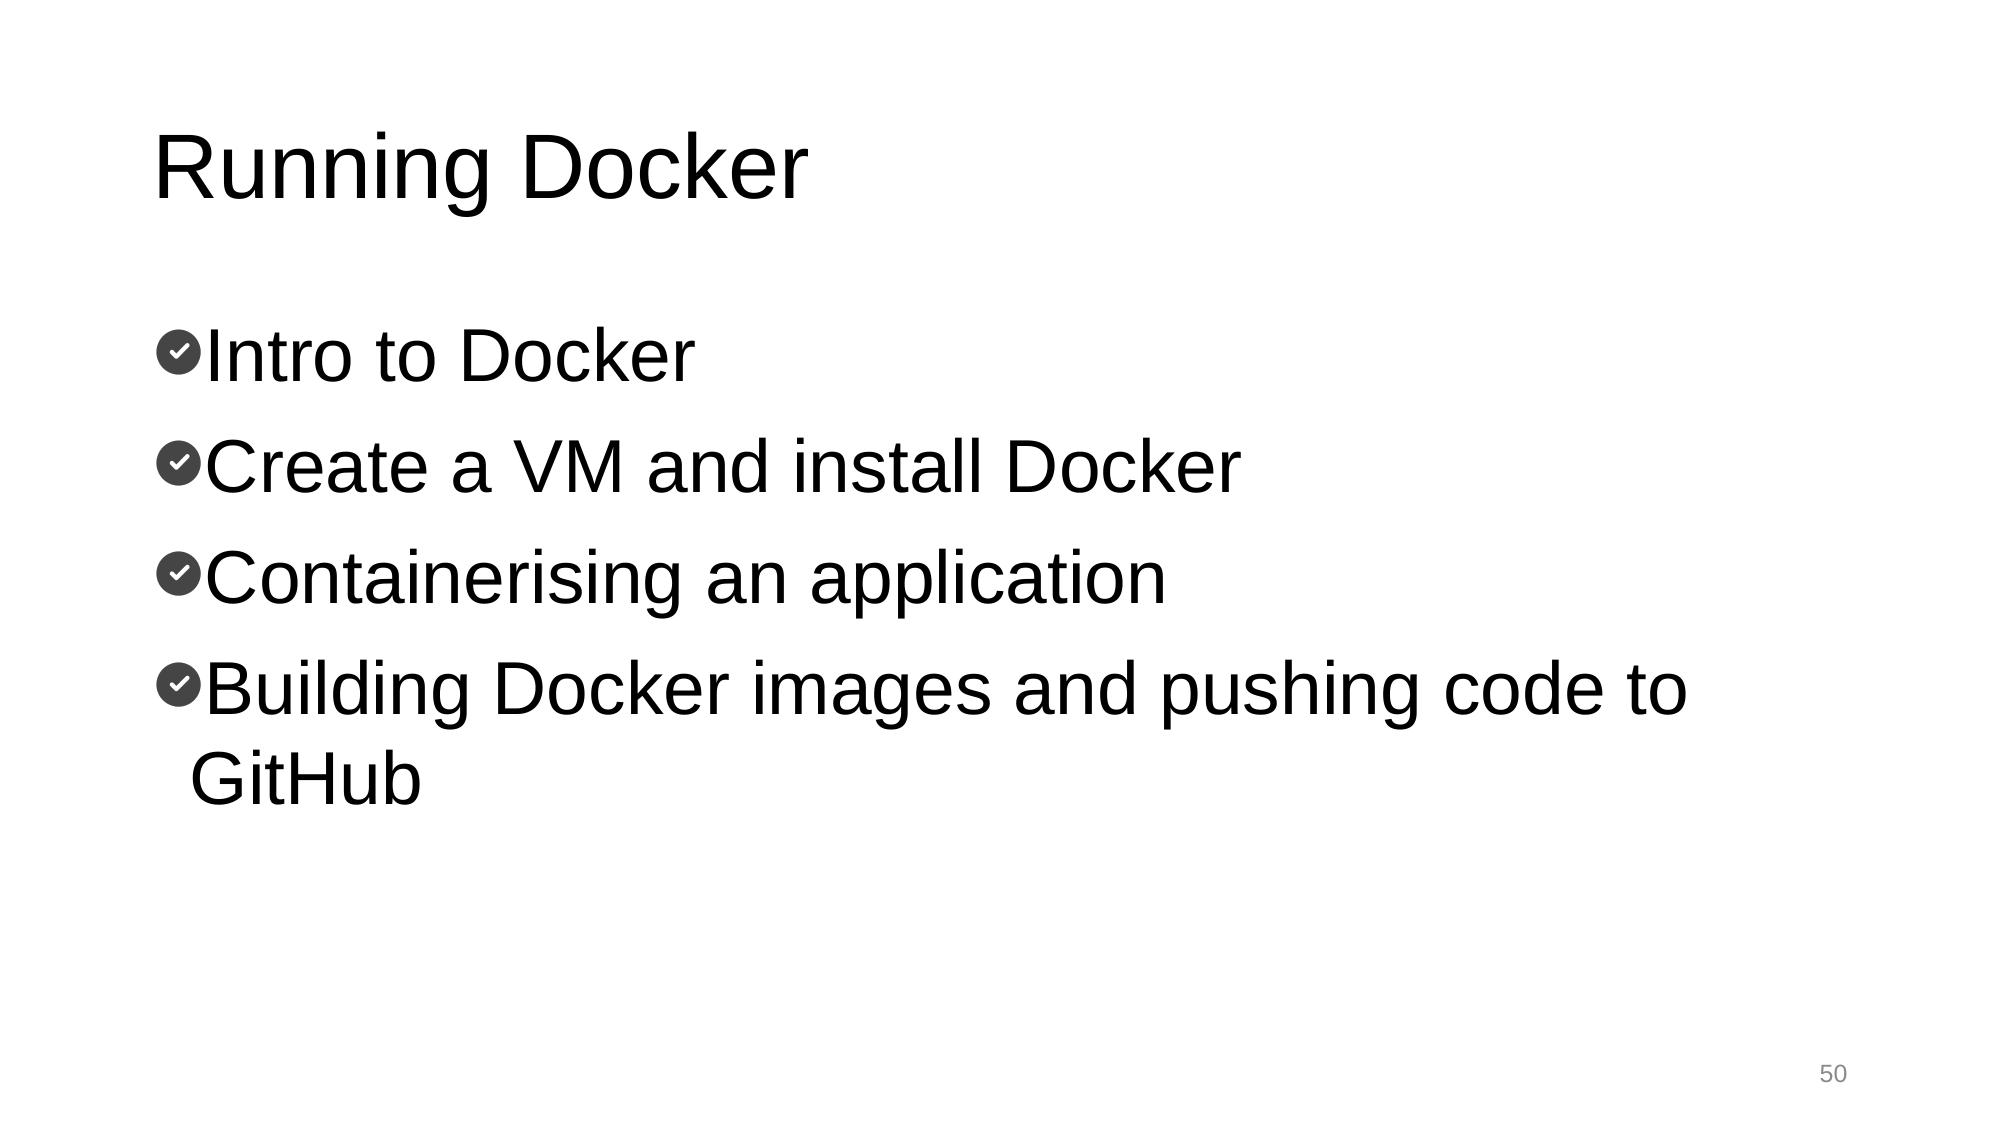

# Running Docker
Intro to Docker
Create a VM and install Docker
Containerising an application
Building Docker images and pushing code to GitHub
50